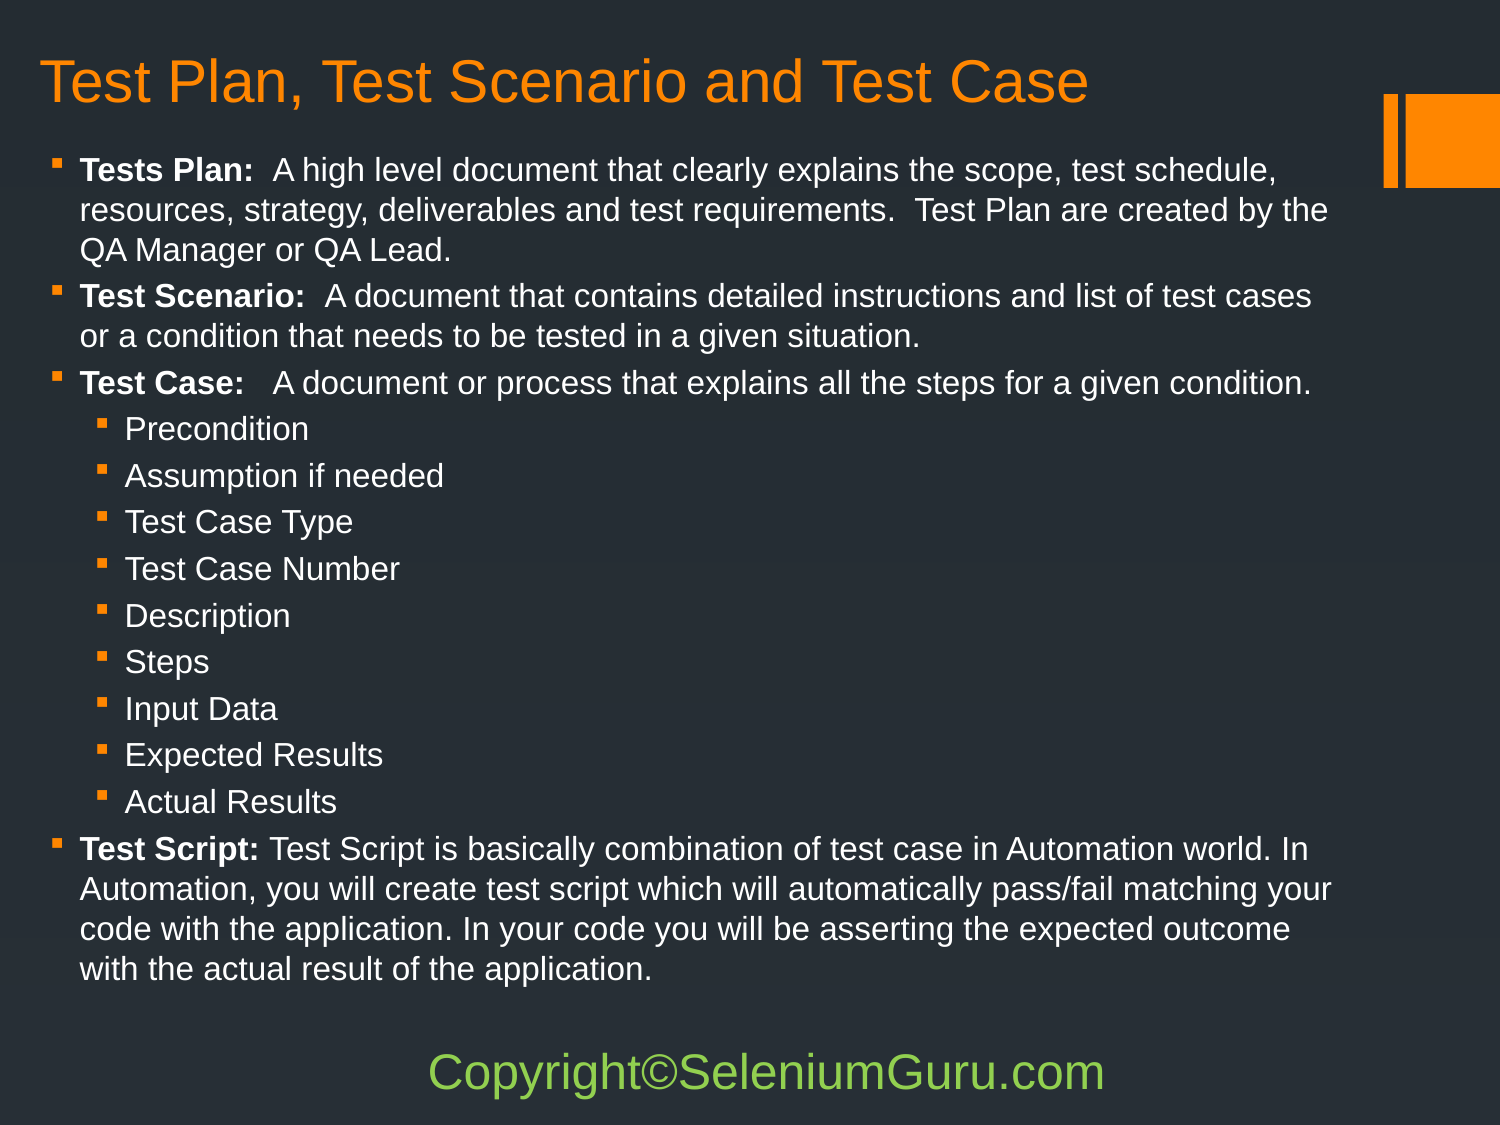

# Test Plan, Test Scenario and Test Case

Tests Plan:  A high level document that clearly explains the scope, test schedule, resources, strategy, deliverables and test requirements.  Test Plan are created by the QA Manager or QA Lead.
Test Scenario:  A document that contains detailed instructions and list of test cases or a condition that needs to be tested in a given situation.
Test Case:   A document or process that explains all the steps for a given condition.
Precondition
Assumption if needed
Test Case Type
Test Case Number
Description
Steps
Input Data
Expected Results
Actual Results
Test Script: Test Script is basically combination of test case in Automation world. In Automation, you will create test script which will automatically pass/fail matching your code with the application. In your code you will be asserting the expected outcome with the actual result of the application.

Copyright©SeleniumGuru.com